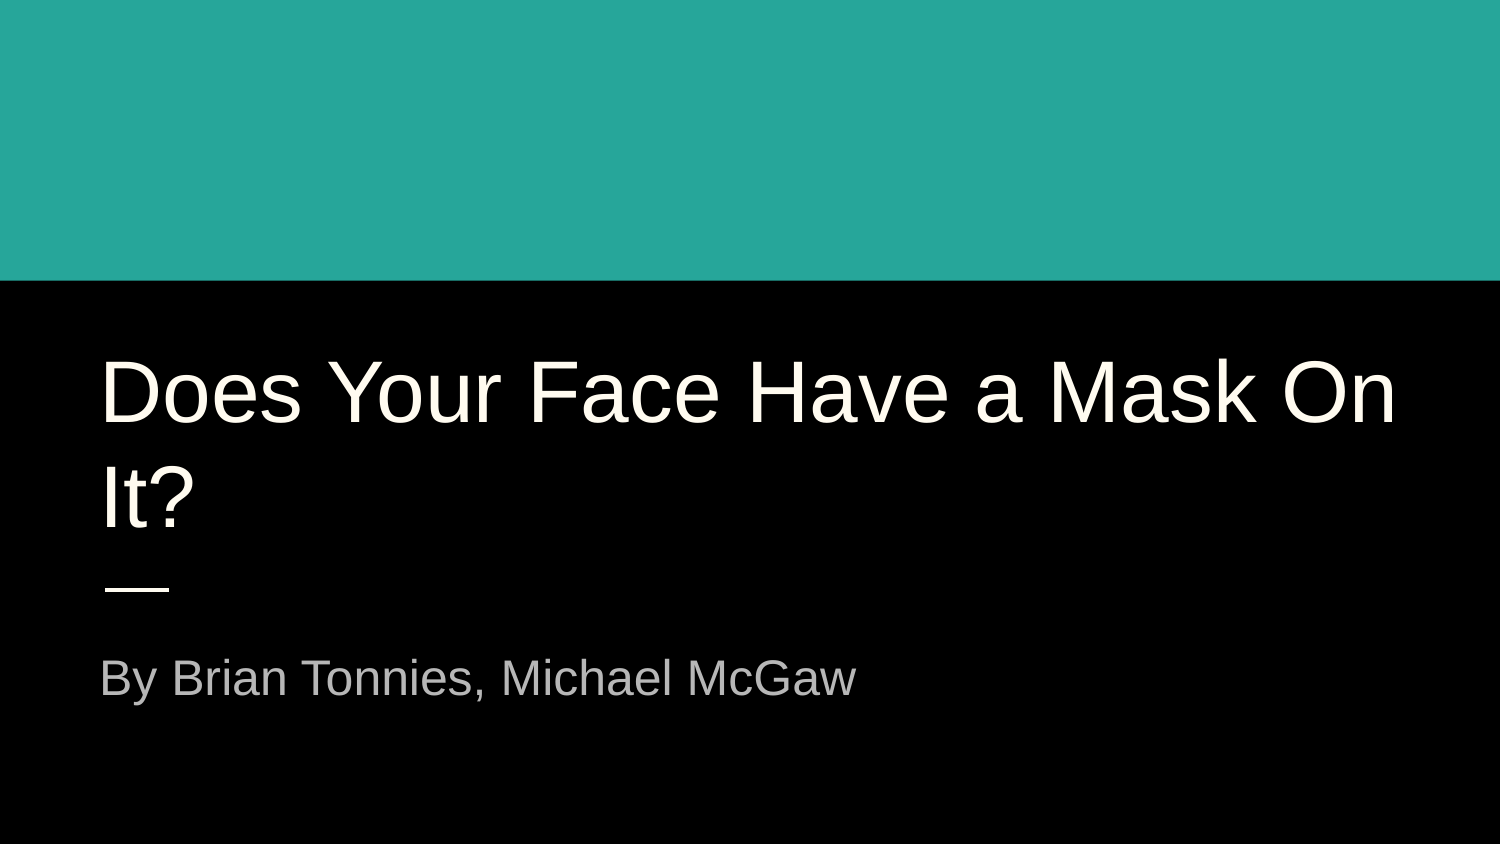

# Does Your Face Have a Mask On It?
By Brian Tonnies, Michael McGaw